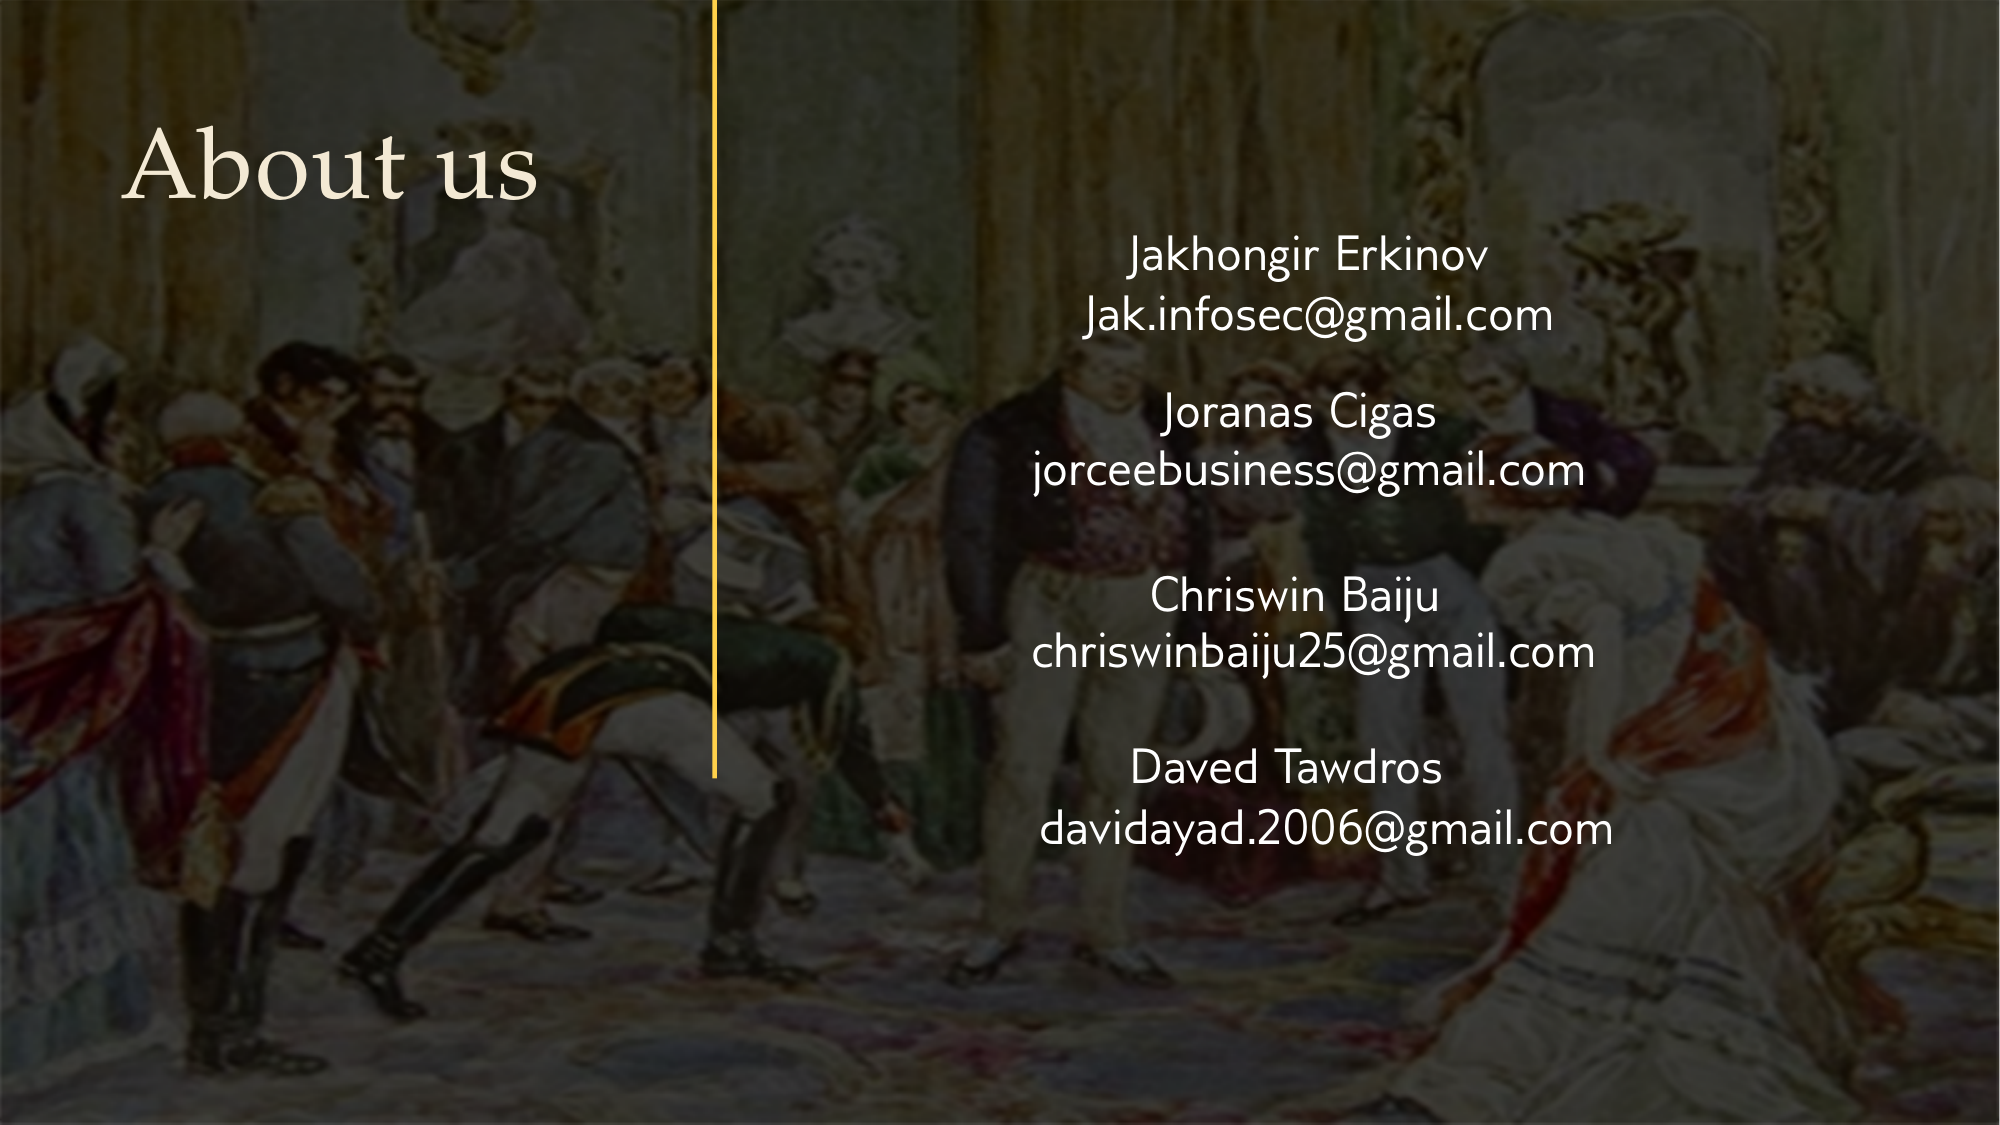

# About us
Jakhongir Erkinov
Jak.infosec@gmail.com
Joranas Cigas
jorceebusiness@gmail.com
Chriswin Baiju
chriswinbaiju25@gmail.com
Daved Tawdros
davidayad.2006@gmail.com